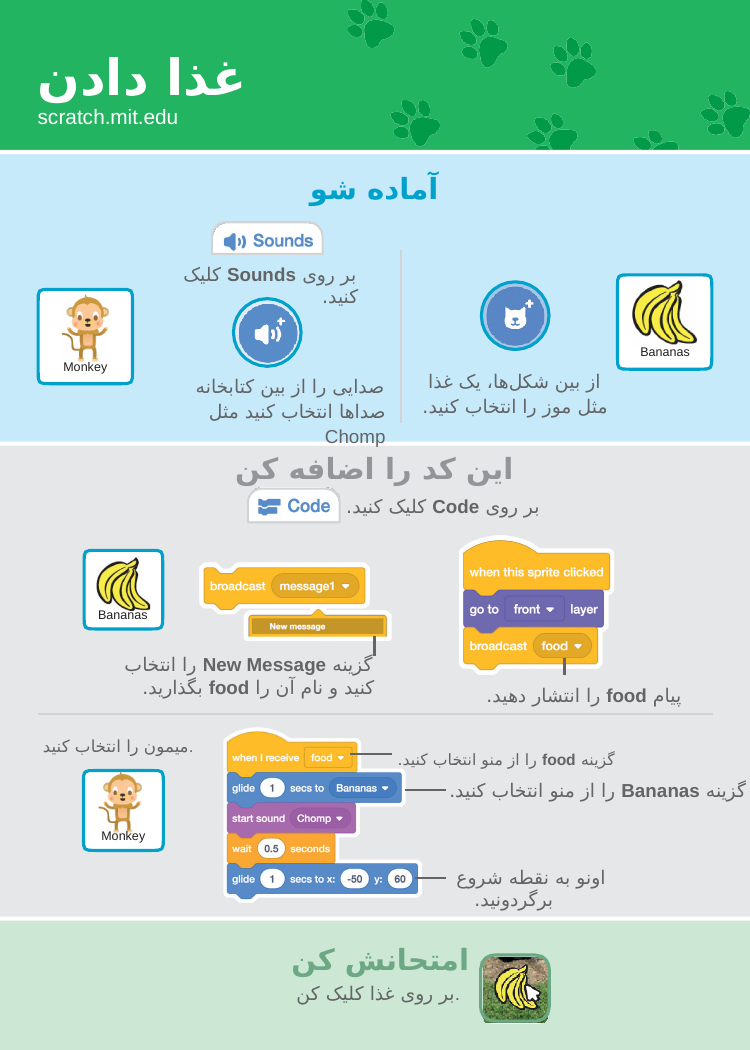

# غذا دادن
scratch.mit.edu

آماده شو

بر روی Sounds کلیک کنید.

Bananas
Monkey
از بین شکل‌ها، یک غذا مثل موز را انتخاب کنید.
صدایی را از بین کتابخانه صداها انتخاب کنید مثل Chomp

این کد را اضافه کن

بر روی Code کلیک کنید.

Bananas
گزینه New Message را انتخاب کنید و نام آن را food بگذارید.
پیام food را انتشار دهید.

میمون را انتخاب کنید.
گزینه food را از منو انتخاب کنید.
گزینه Bananas را از منو انتخاب کنید.

Monkey
اونو به نقطه شروع برگردونید.

امتحانش کن

بر روی غذا کلیک کن.